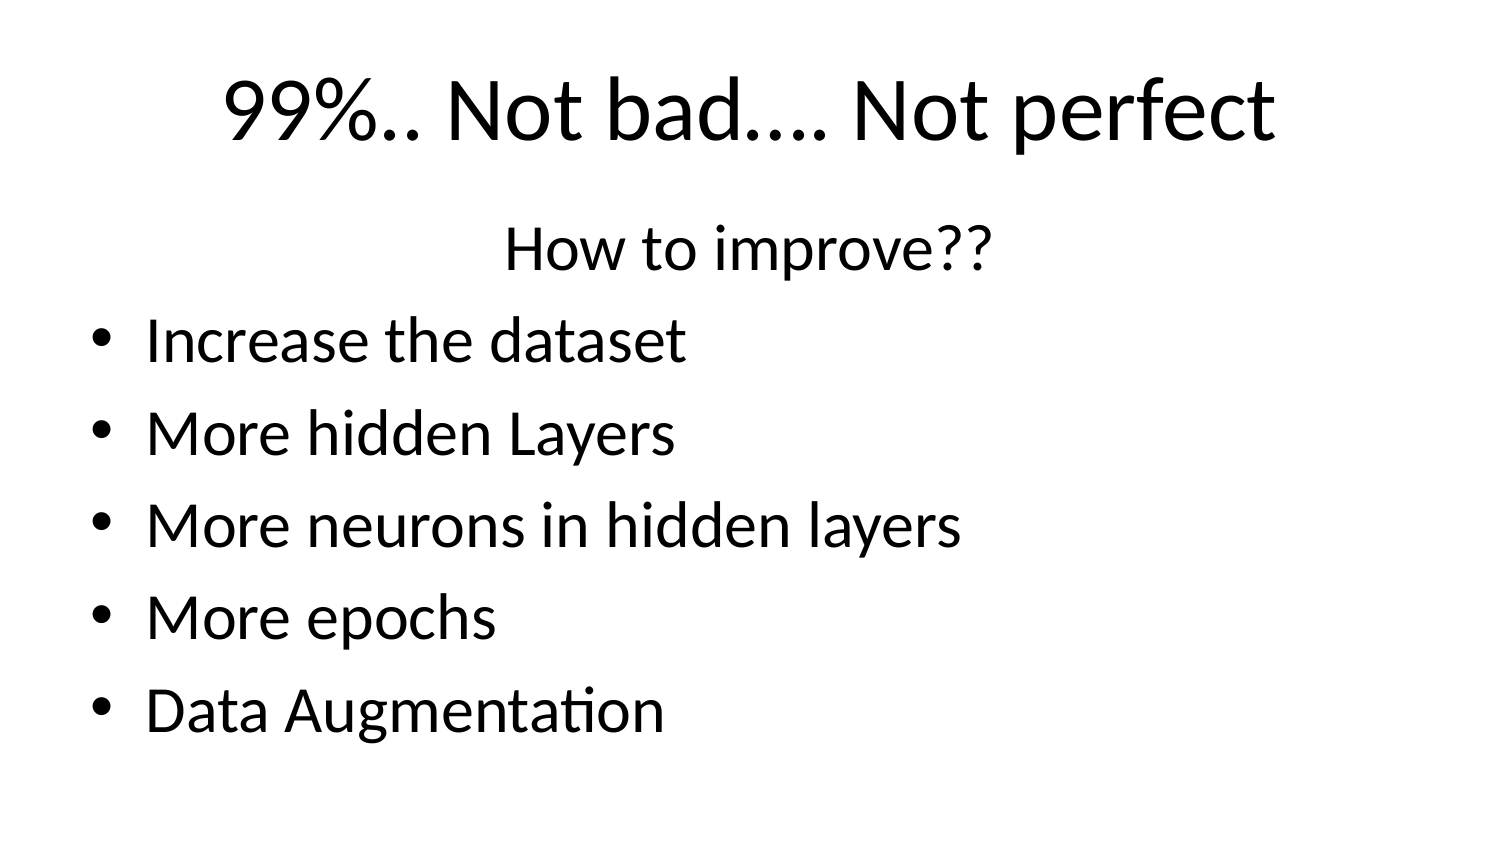

# 99%.. Not bad…. Not perfect
How to improve??
Increase the dataset
More hidden Layers
More neurons in hidden layers
More epochs
Data Augmentation